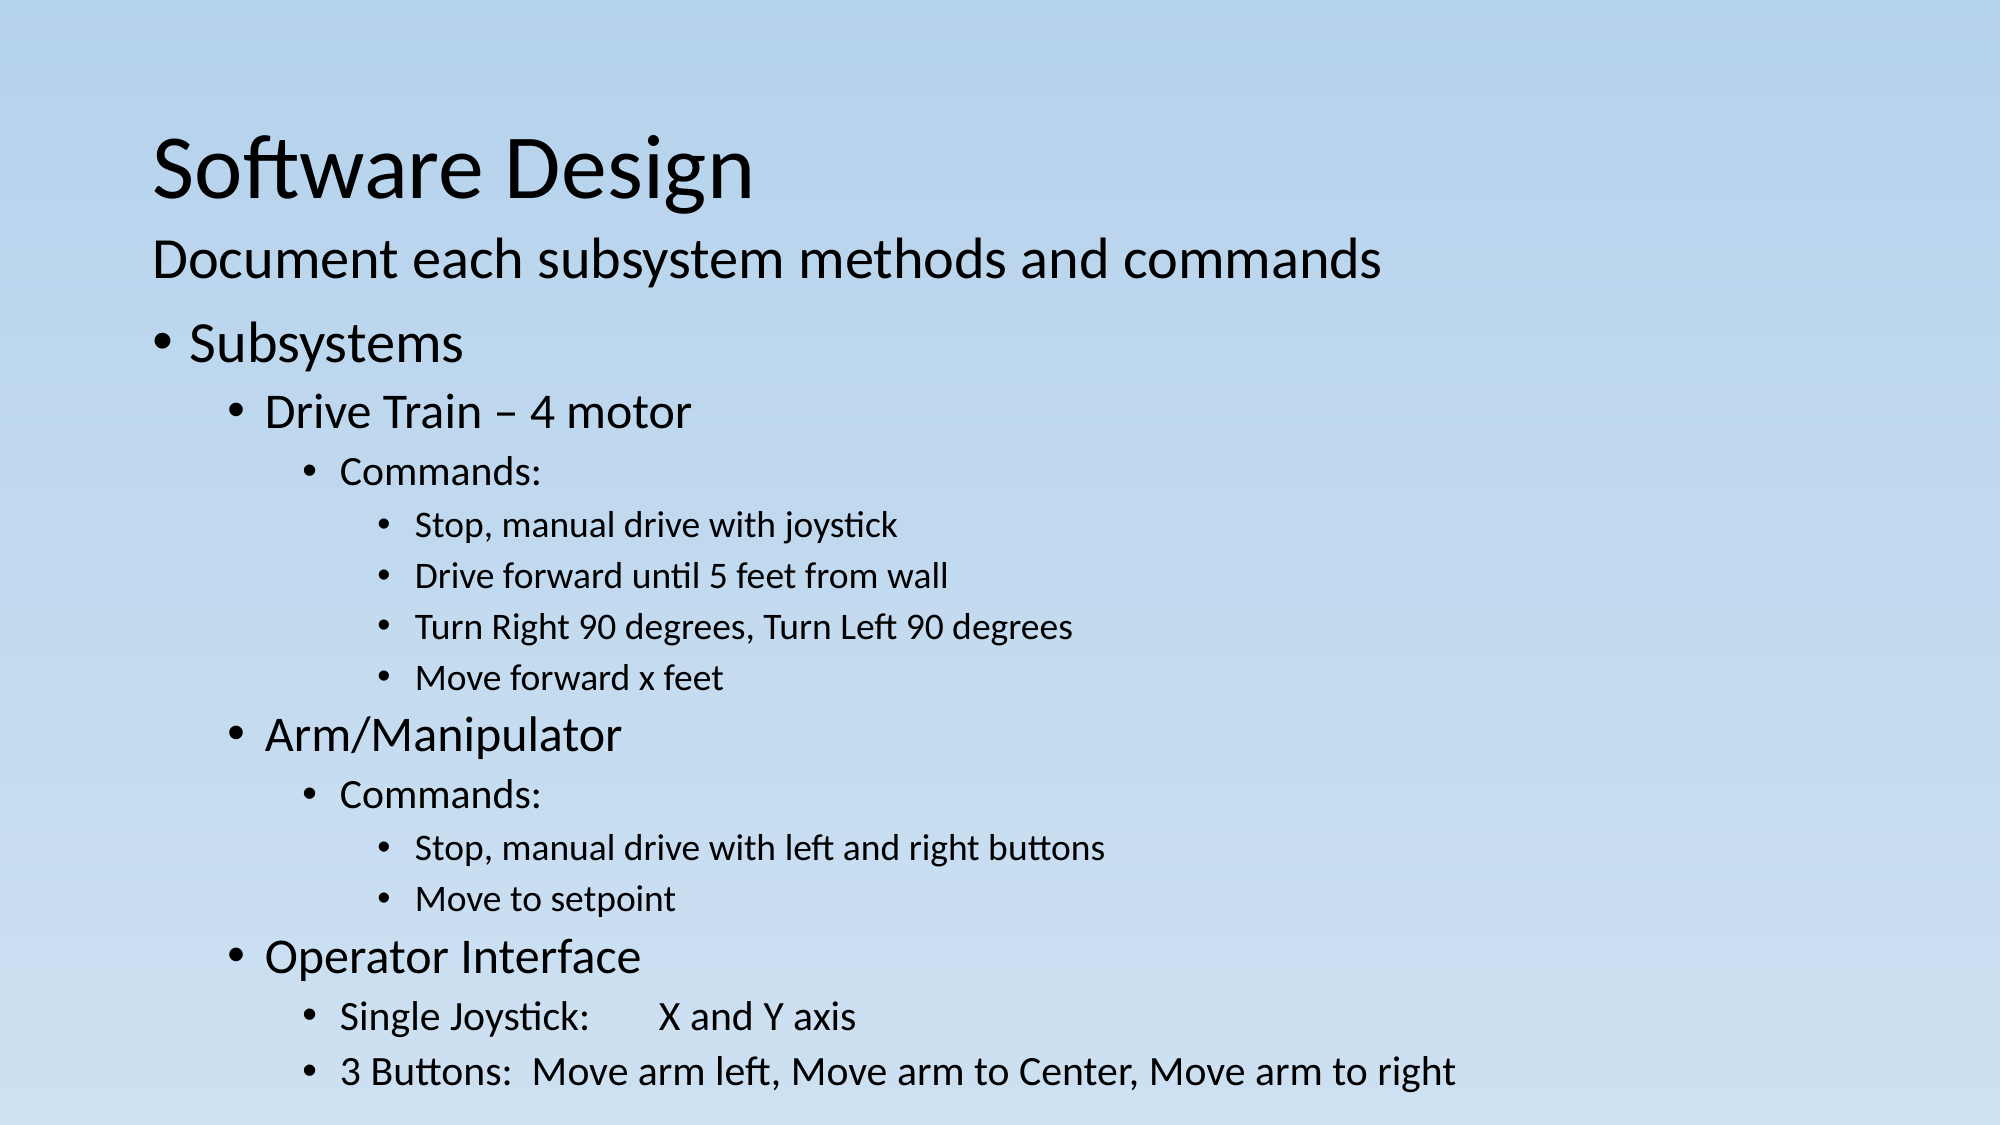

# Software Design
Document each subsystem methods and commands
Subsystems
Drive Train – 4 motor
Commands:
Stop, manual drive with joystick
Drive forward until 5 feet from wall
Turn Right 90 degrees, Turn Left 90 degrees
Move forward x feet
Arm/Manipulator
Commands:
Stop, manual drive with left and right buttons
Move to setpoint
Operator Interface
Single Joystick:	  X and Y axis
3 Buttons:  Move arm left, Move arm to Center, Move arm to right